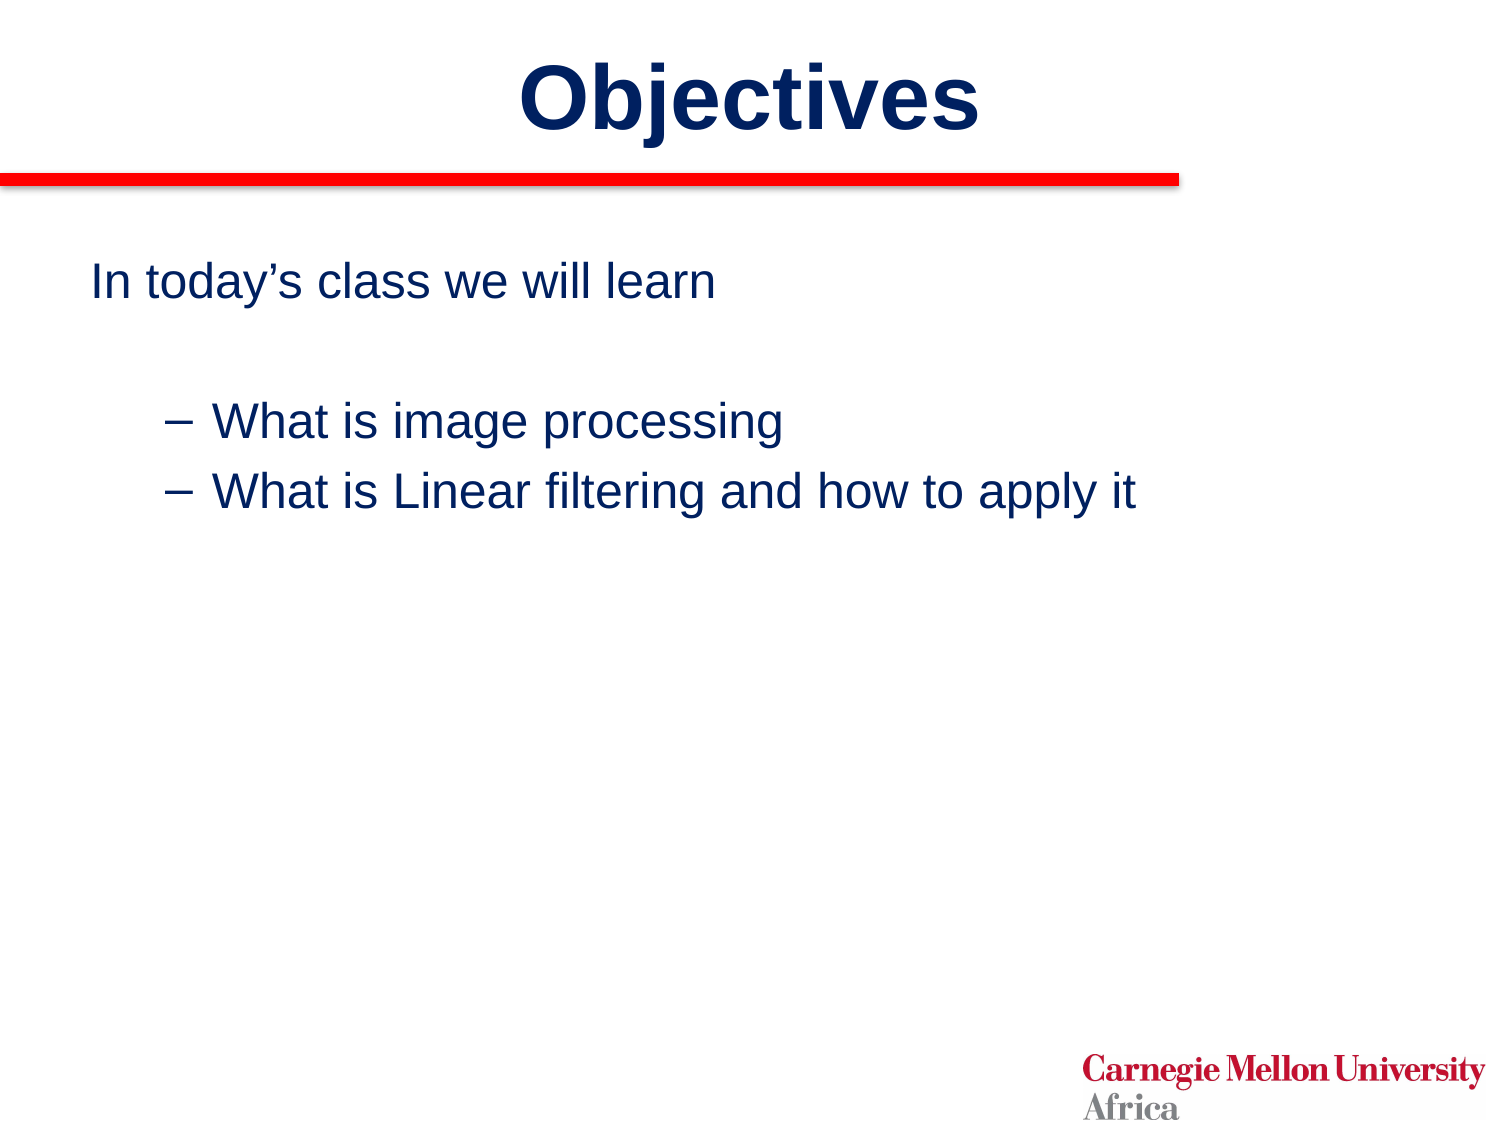

# Objectives
In today’s class we will learn

What is image processing
What is Linear filtering and how to apply it